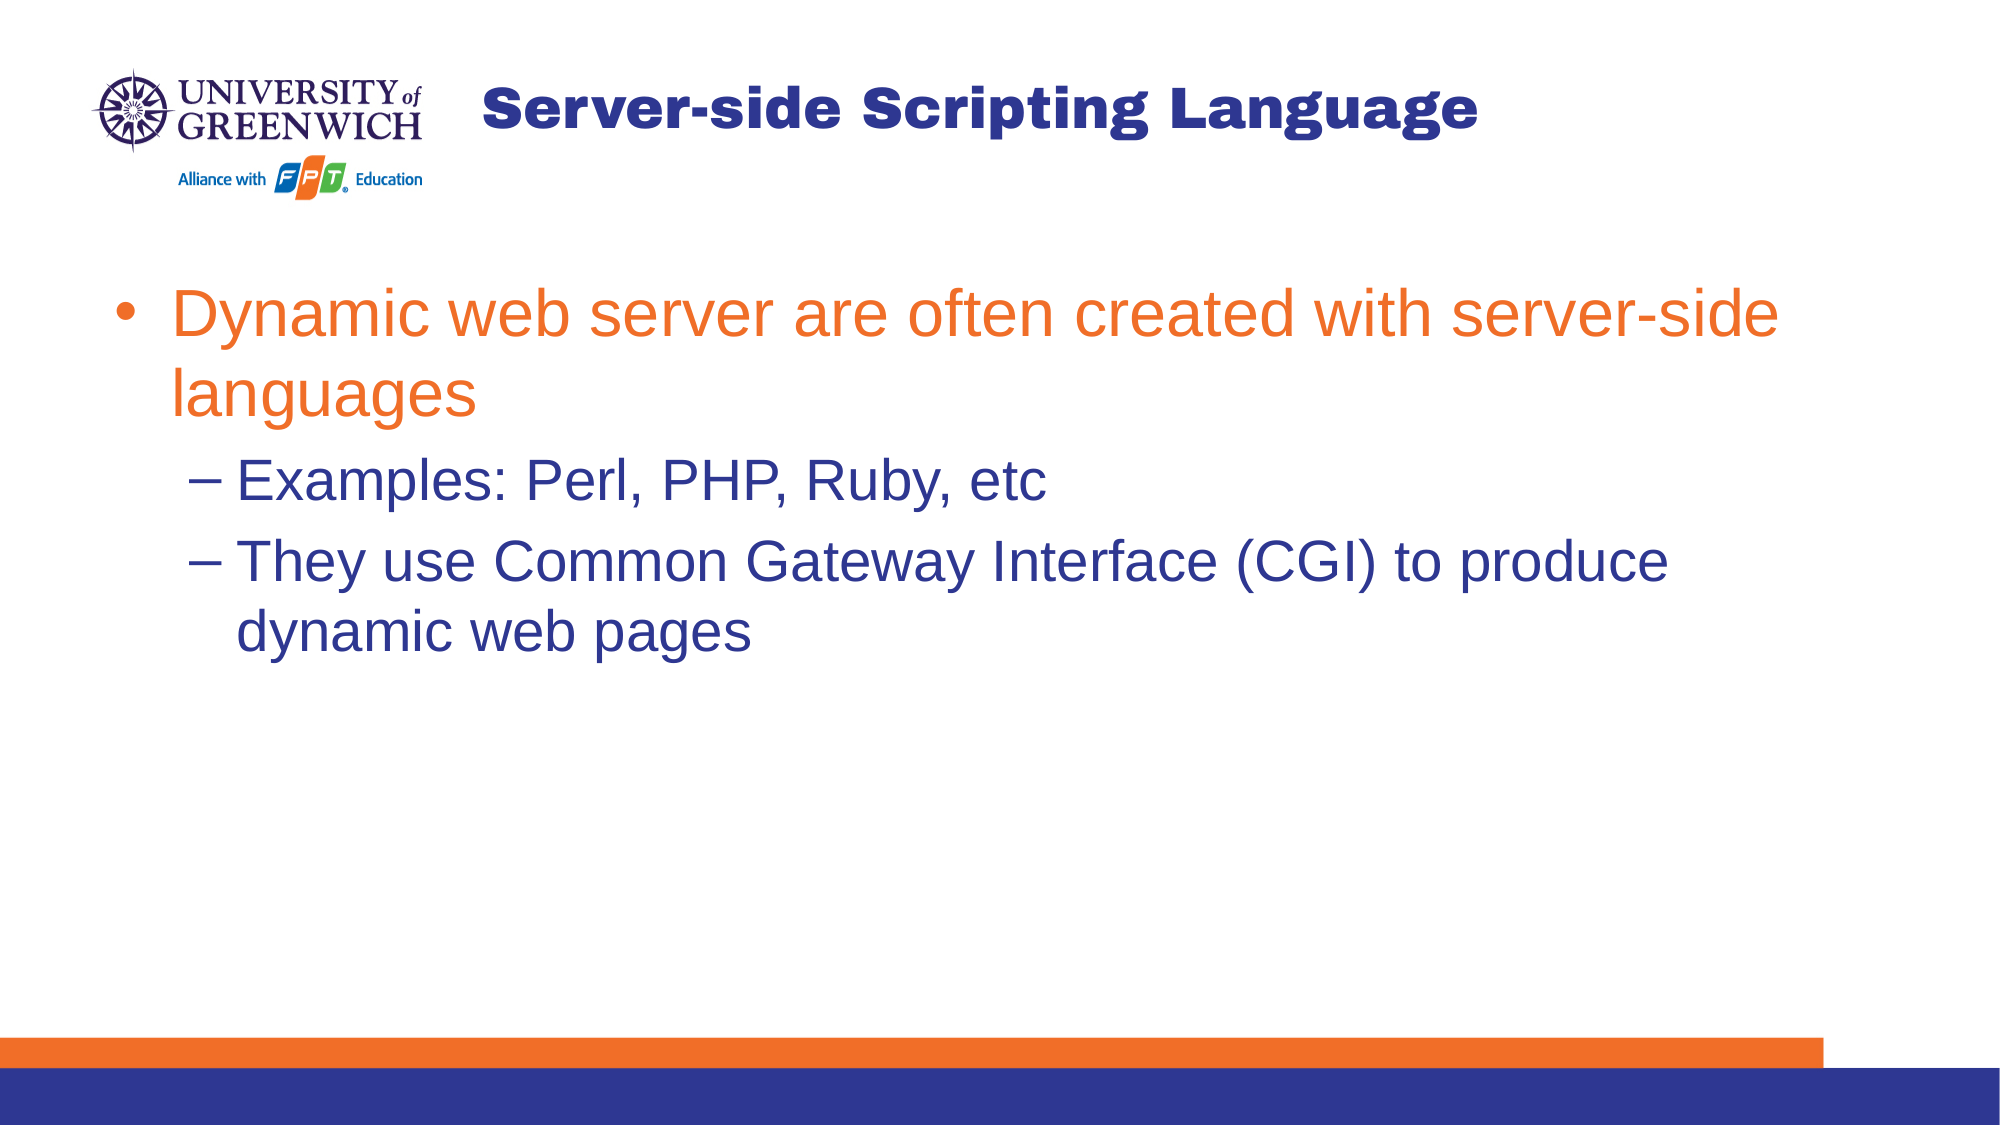

# Server-side Scripting Language
Dynamic web server are often created with server-side languages
Examples: Perl, PHP, Ruby, etc
They use Common Gateway Interface (CGI) to produce dynamic web pages